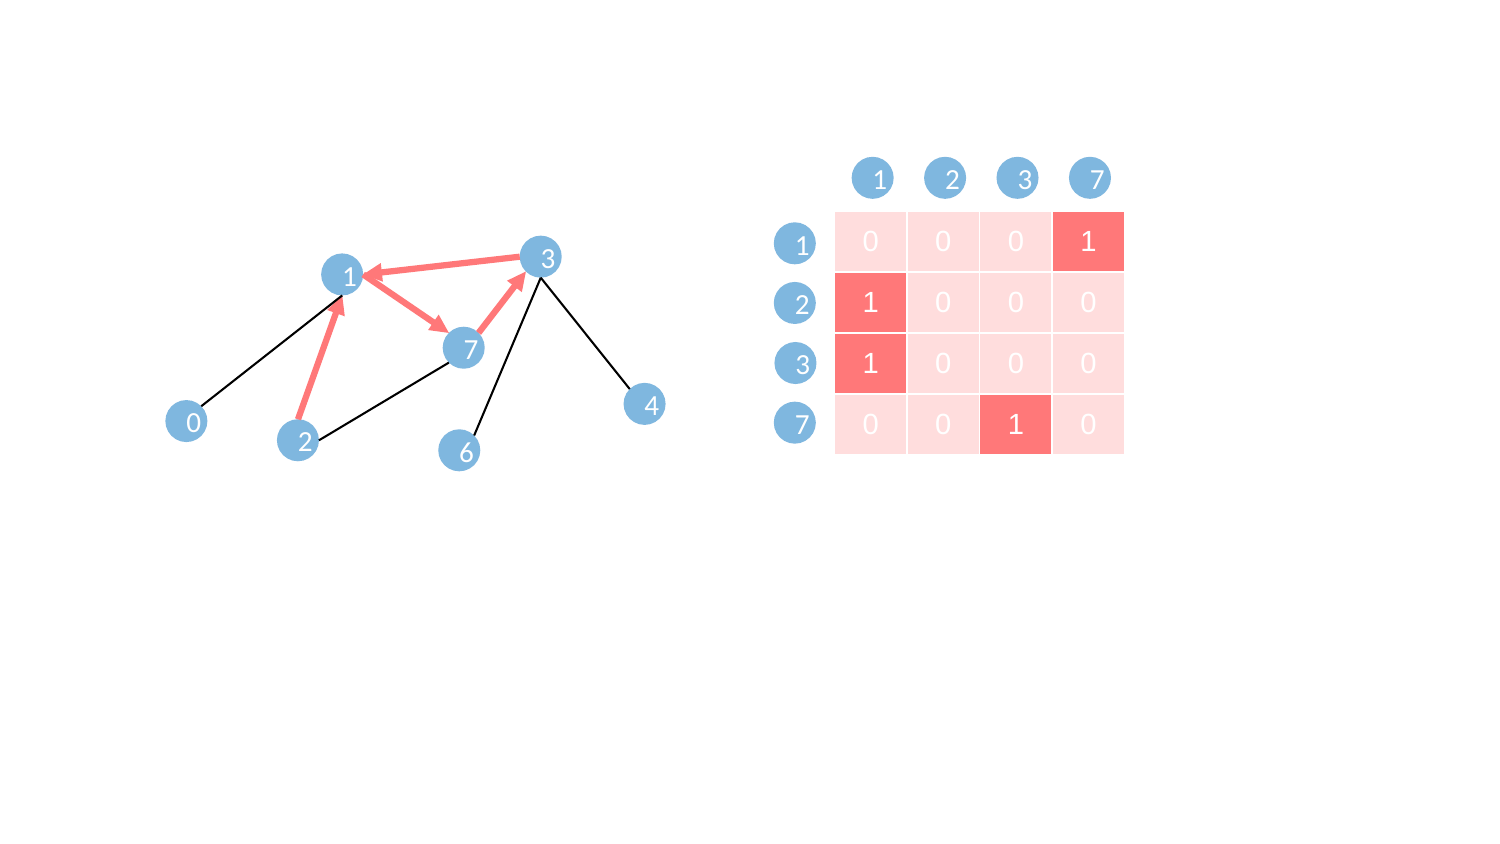

1
2
3
7
| 0 | 0 | 0 | 1 |
| --- | --- | --- | --- |
| 1 | 0 | 0 | 0 |
| 1 | 0 | 0 | 0 |
| 0 | 0 | 1 | 0 |
1
3
1
2
7
3
4
0
7
2
6